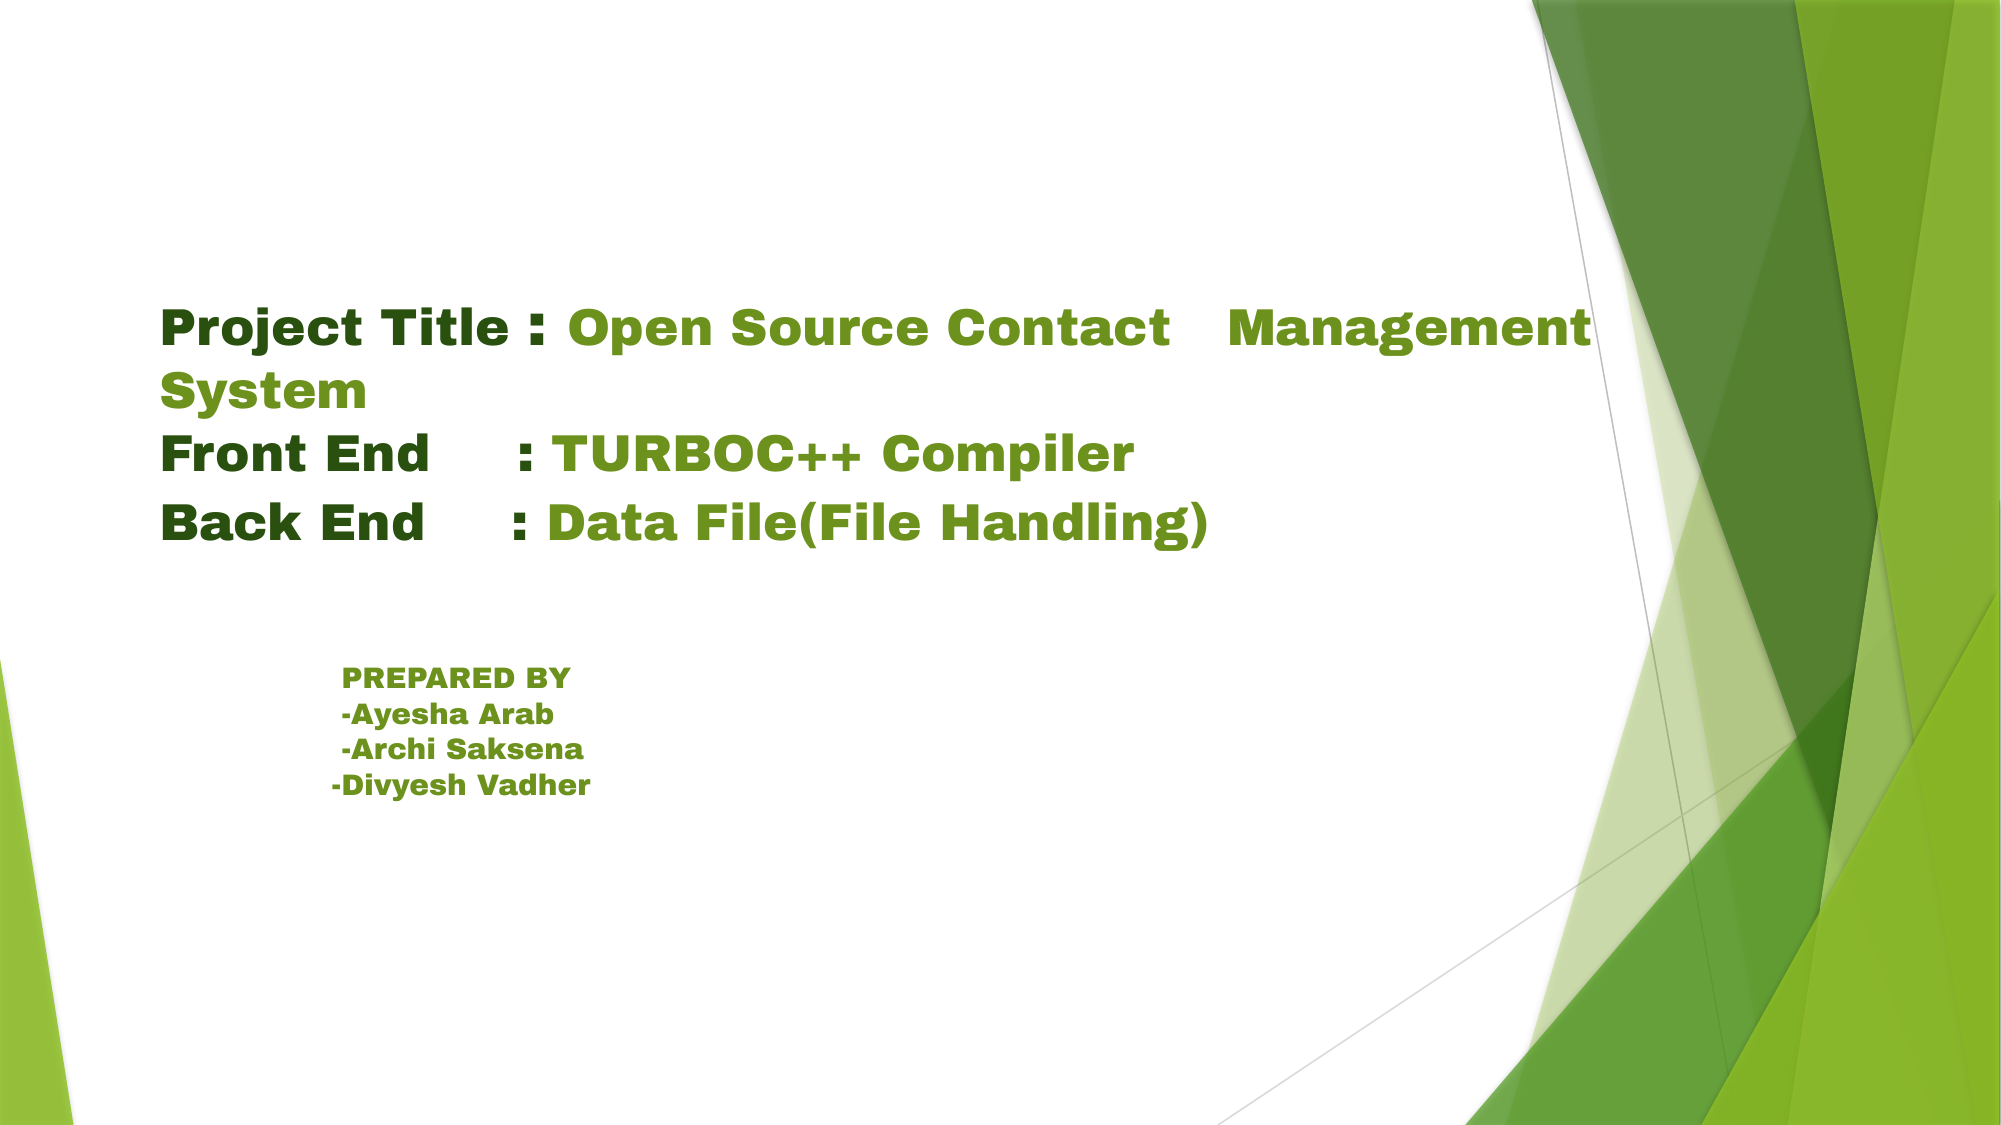

Project Title : Open Source Contact 										Management System
Front End     : TURBOC++ Compiler
Back End     : Data File(File Handling)
															     PREPARED BY
															     -Ayesha Arab
															     -Archi Saksena
															    -Divyesh Vadher